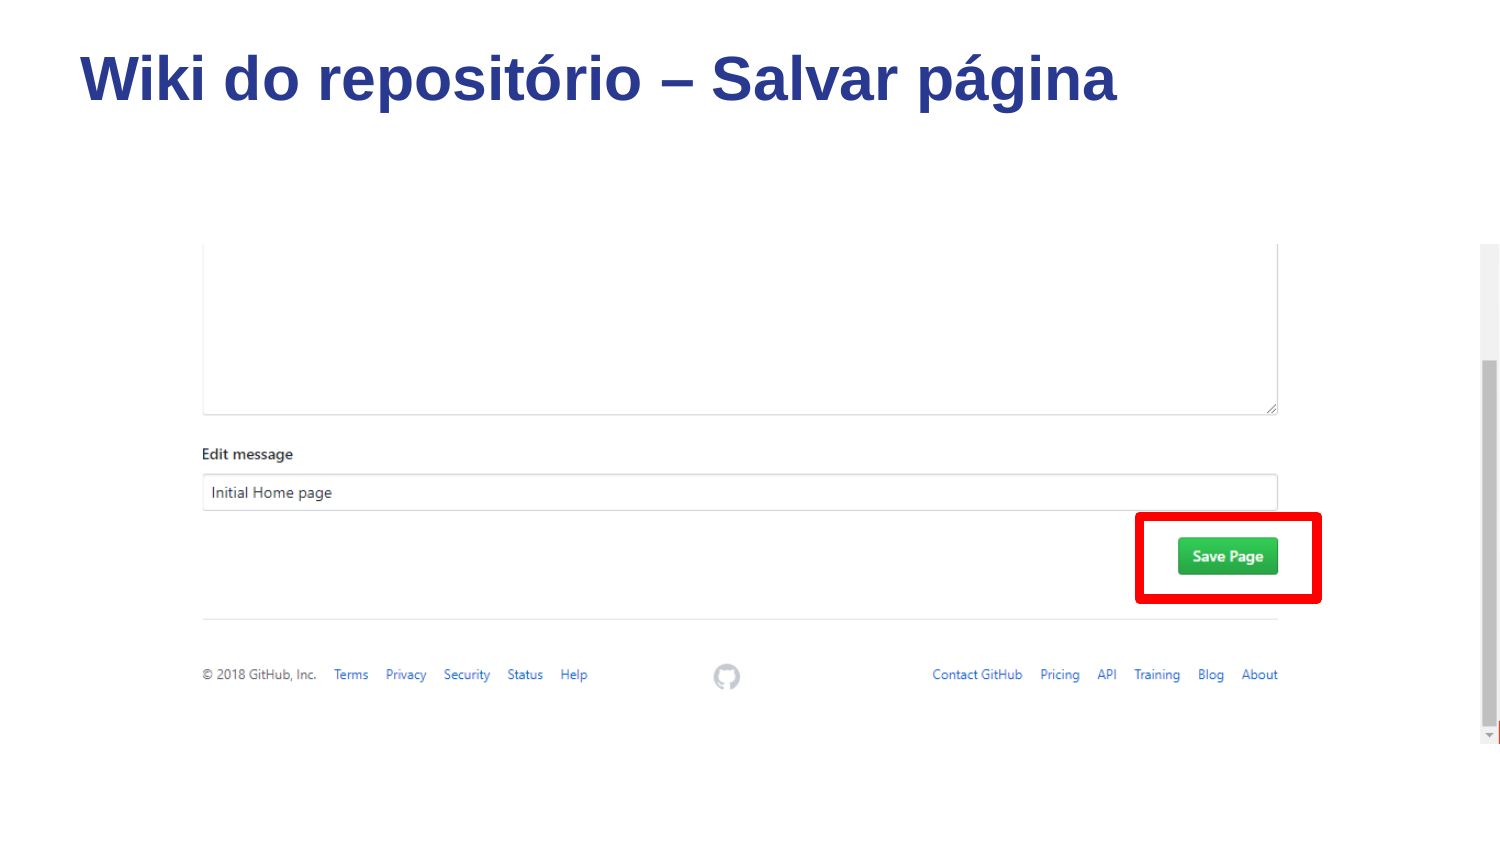

# Wiki do repositório – Salvar página